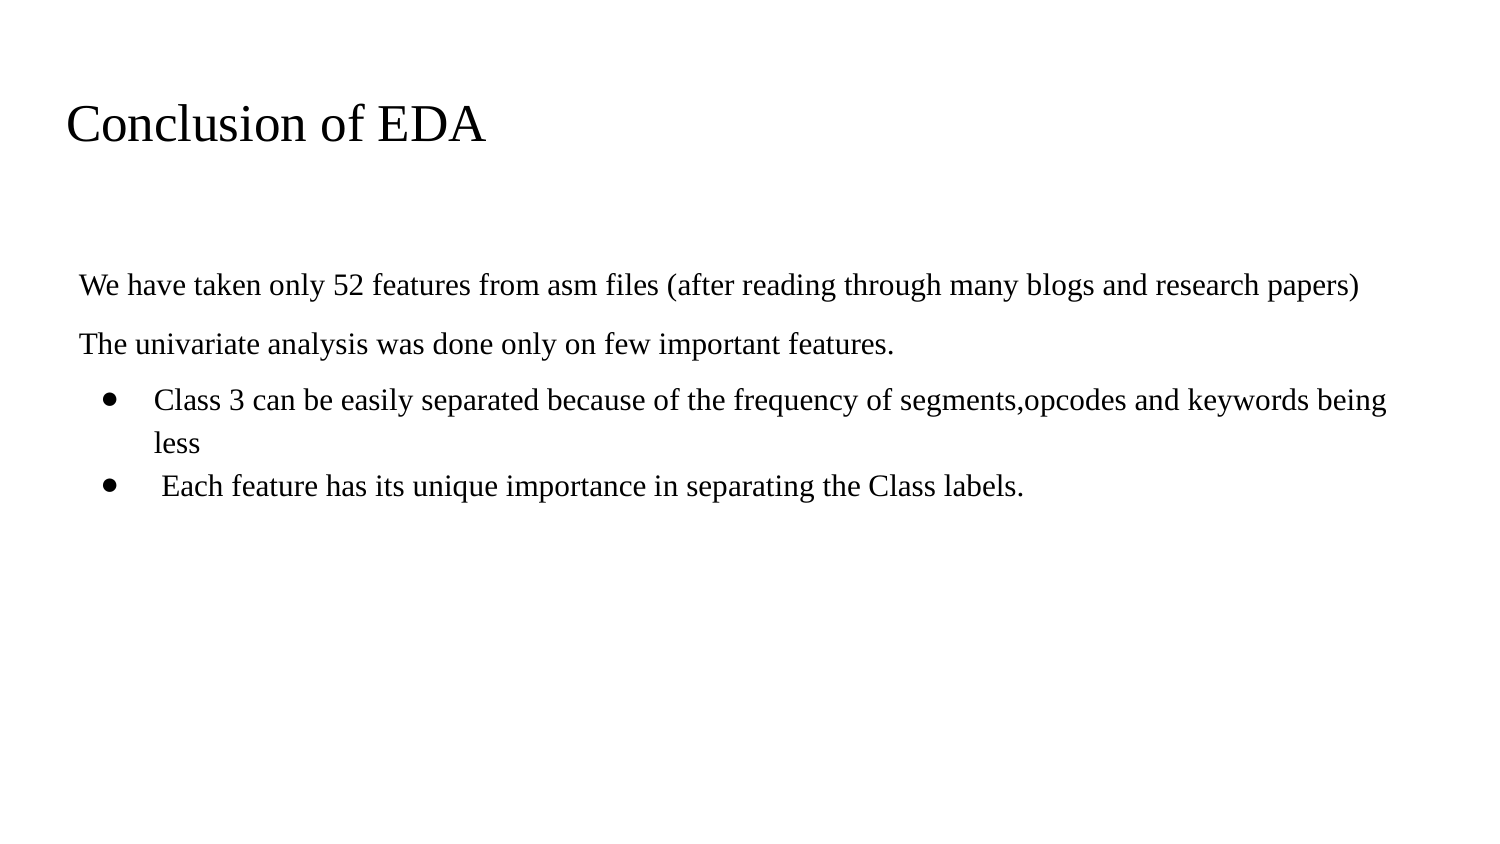

# Conclusion of EDA
We have taken only 52 features from asm files (after reading through many blogs and research papers)
The univariate analysis was done only on few important features.
Class 3 can be easily separated because of the frequency of segments,opcodes and keywords being less
 Each feature has its unique importance in separating the Class labels.